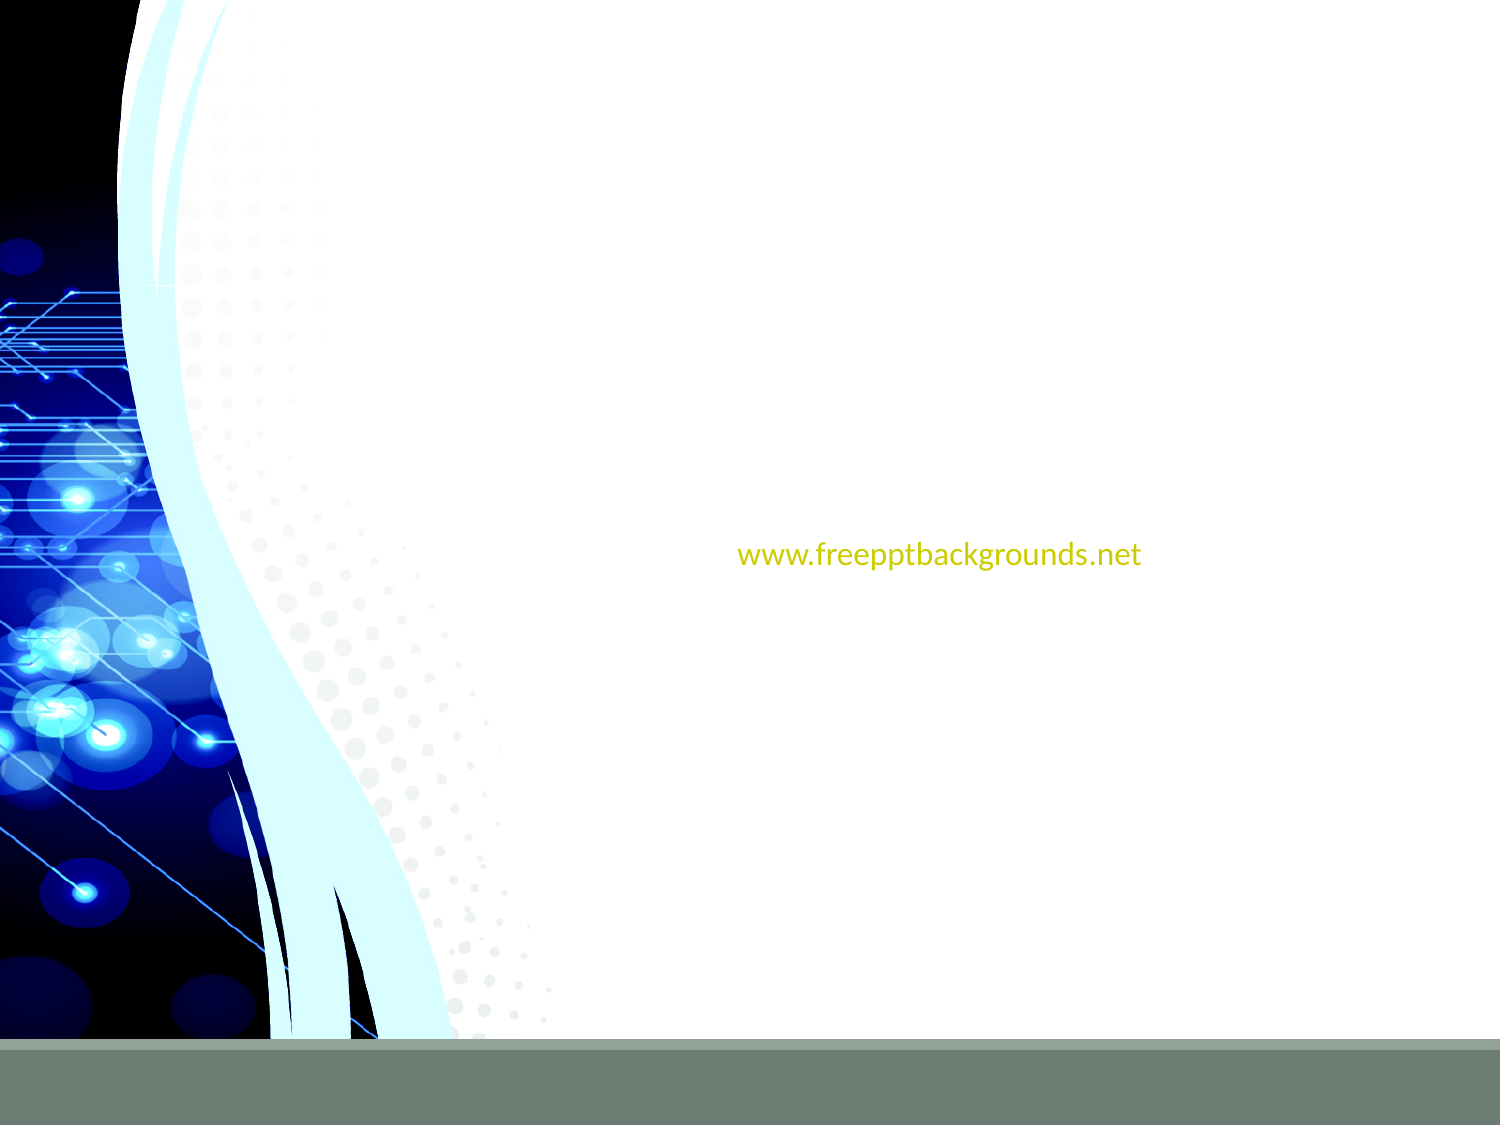

# Thank You!
Free Powerpoint Templates
Visit to: www.freepptbackgrounds.net
Select
Categories & Colors & Popular Templates
Select your liked template designs
Download free and use it your presentation.
And Share our website.